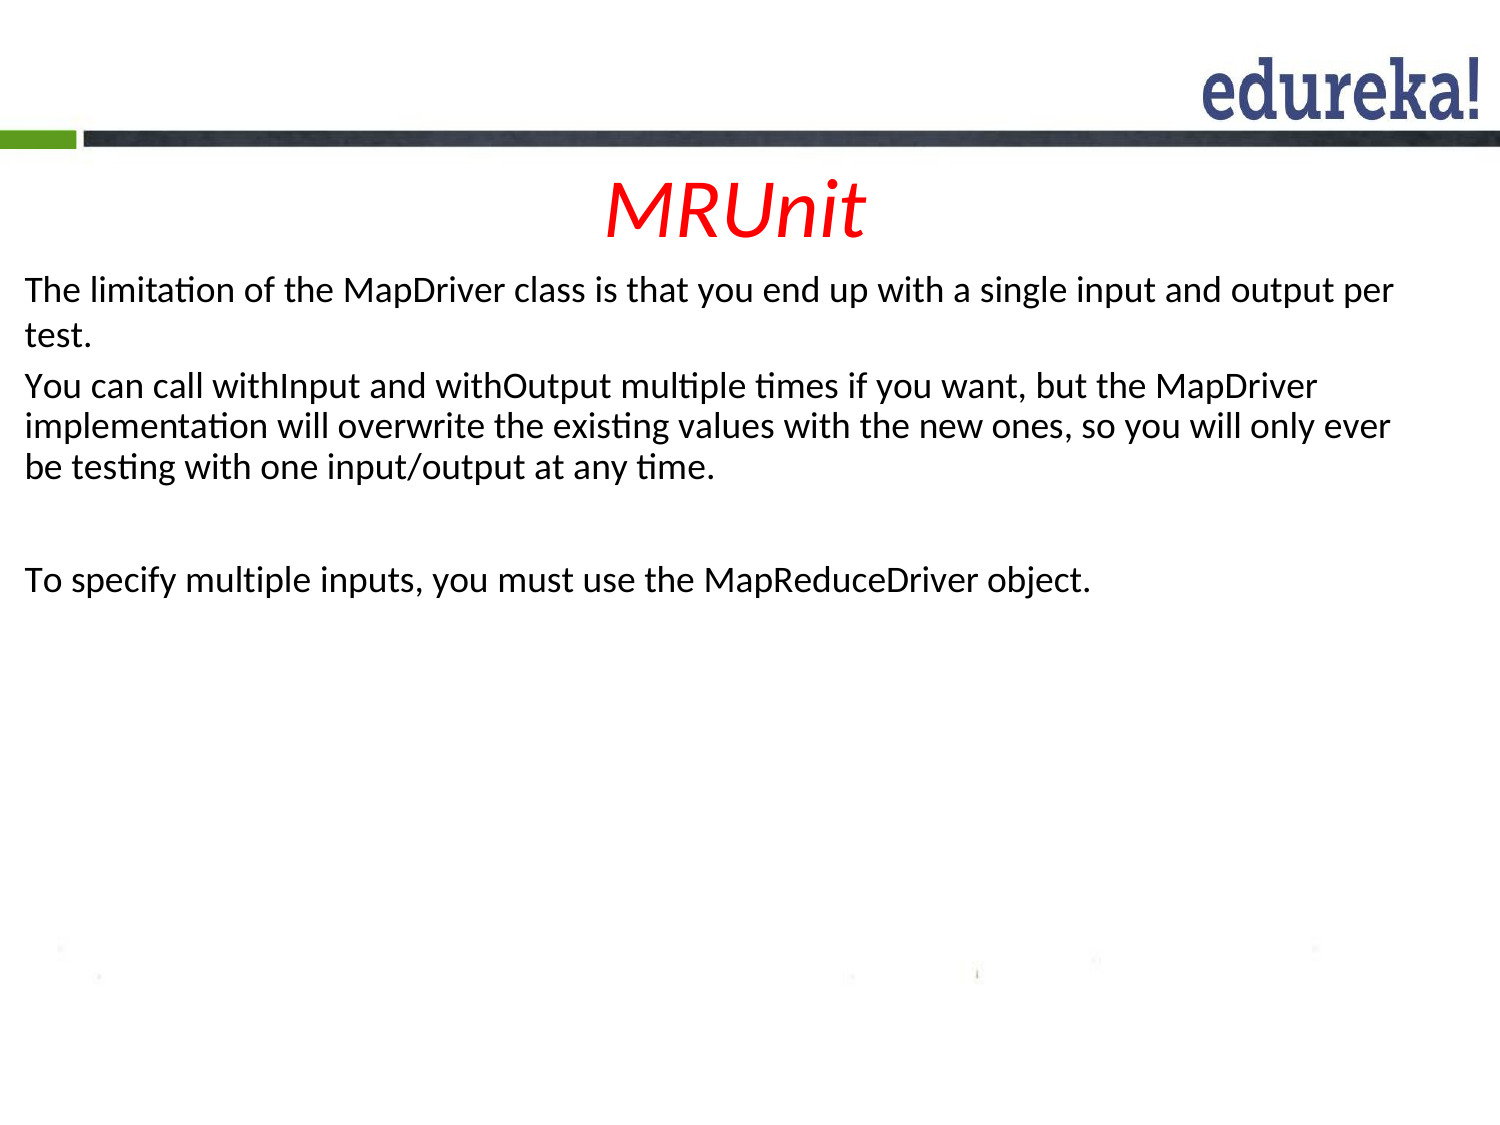

MRUnit
The limitation of the MapDriver class is that you end up with a single input and output per test.
You can call withInput and withOutput multiple times if you want, but the MapDriver implementation will overwrite the existing values with the new ones, so you will only ever be testing with one input/output at any time.

To specify multiple inputs, you must use the MapReduceDriver object.